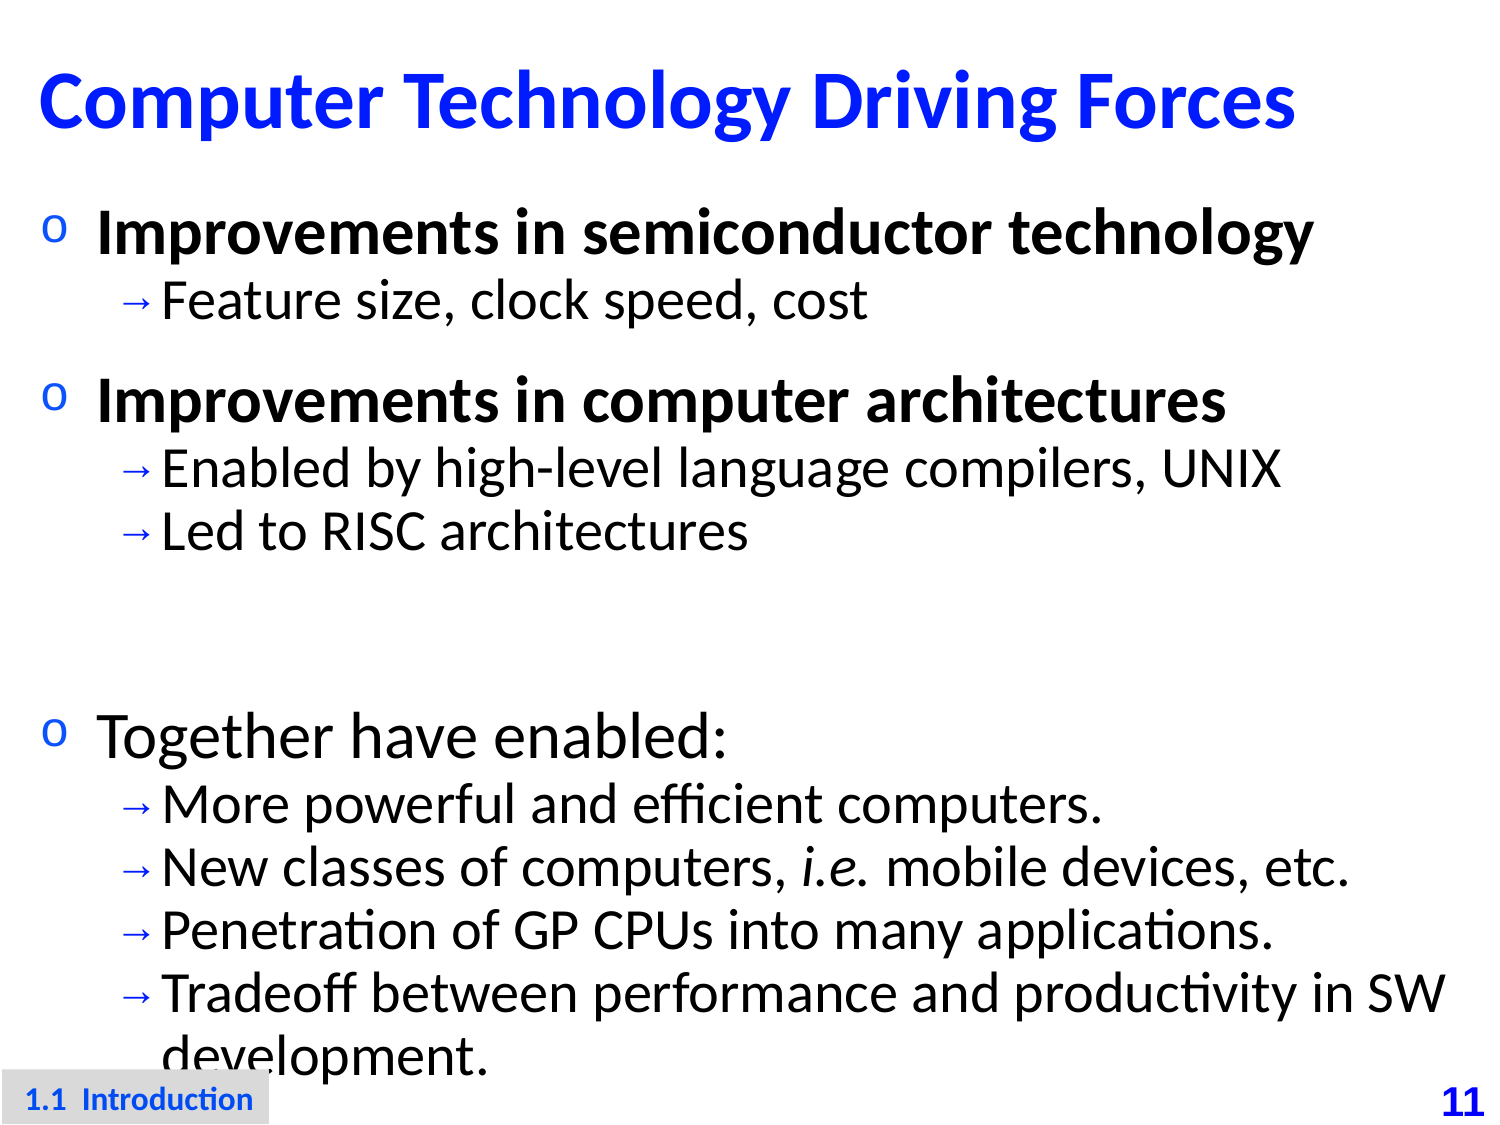

# Computer Technology Driving Forces
Improvements in semiconductor technology
Feature size, clock speed, cost
Improvements in computer architectures
Enabled by high-level language compilers, UNIX
Led to RISC architectures

Together have enabled:
More powerful and efficient computers.
New classes of computers, i.e. mobile devices, etc.
Penetration of GP CPUs into many applications.
Tradeoff between performance and productivity in SW development.
 1.1  Introduction
11